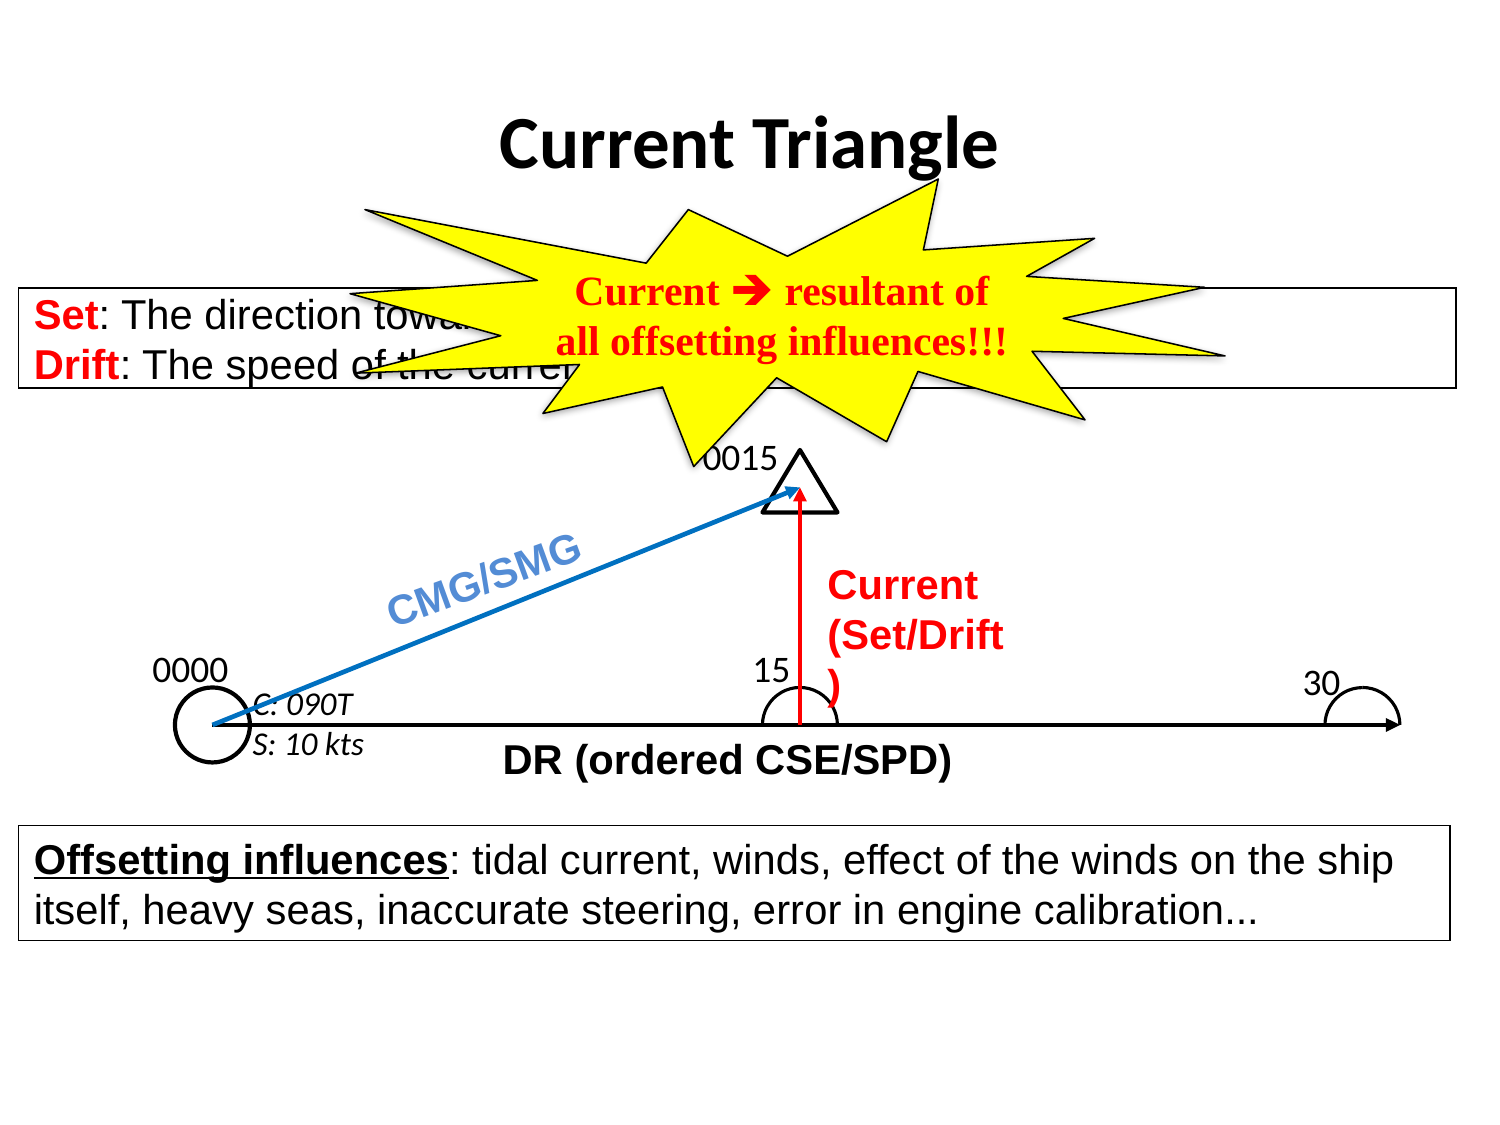

# Current Triangle
Current 🡺 resultant of all offsetting influences!!!
Set: The direction toward which current is flowing.
Drift: The speed of the current.
0015

CMG/SMG
Current (Set/Drift)
0000
15
30
C: 090T
S: 10 kts

DR (ordered CSE/SPD)
Offsetting influences: tidal current, winds, effect of the winds on the ship itself, heavy seas, inaccurate steering, error in engine calibration...